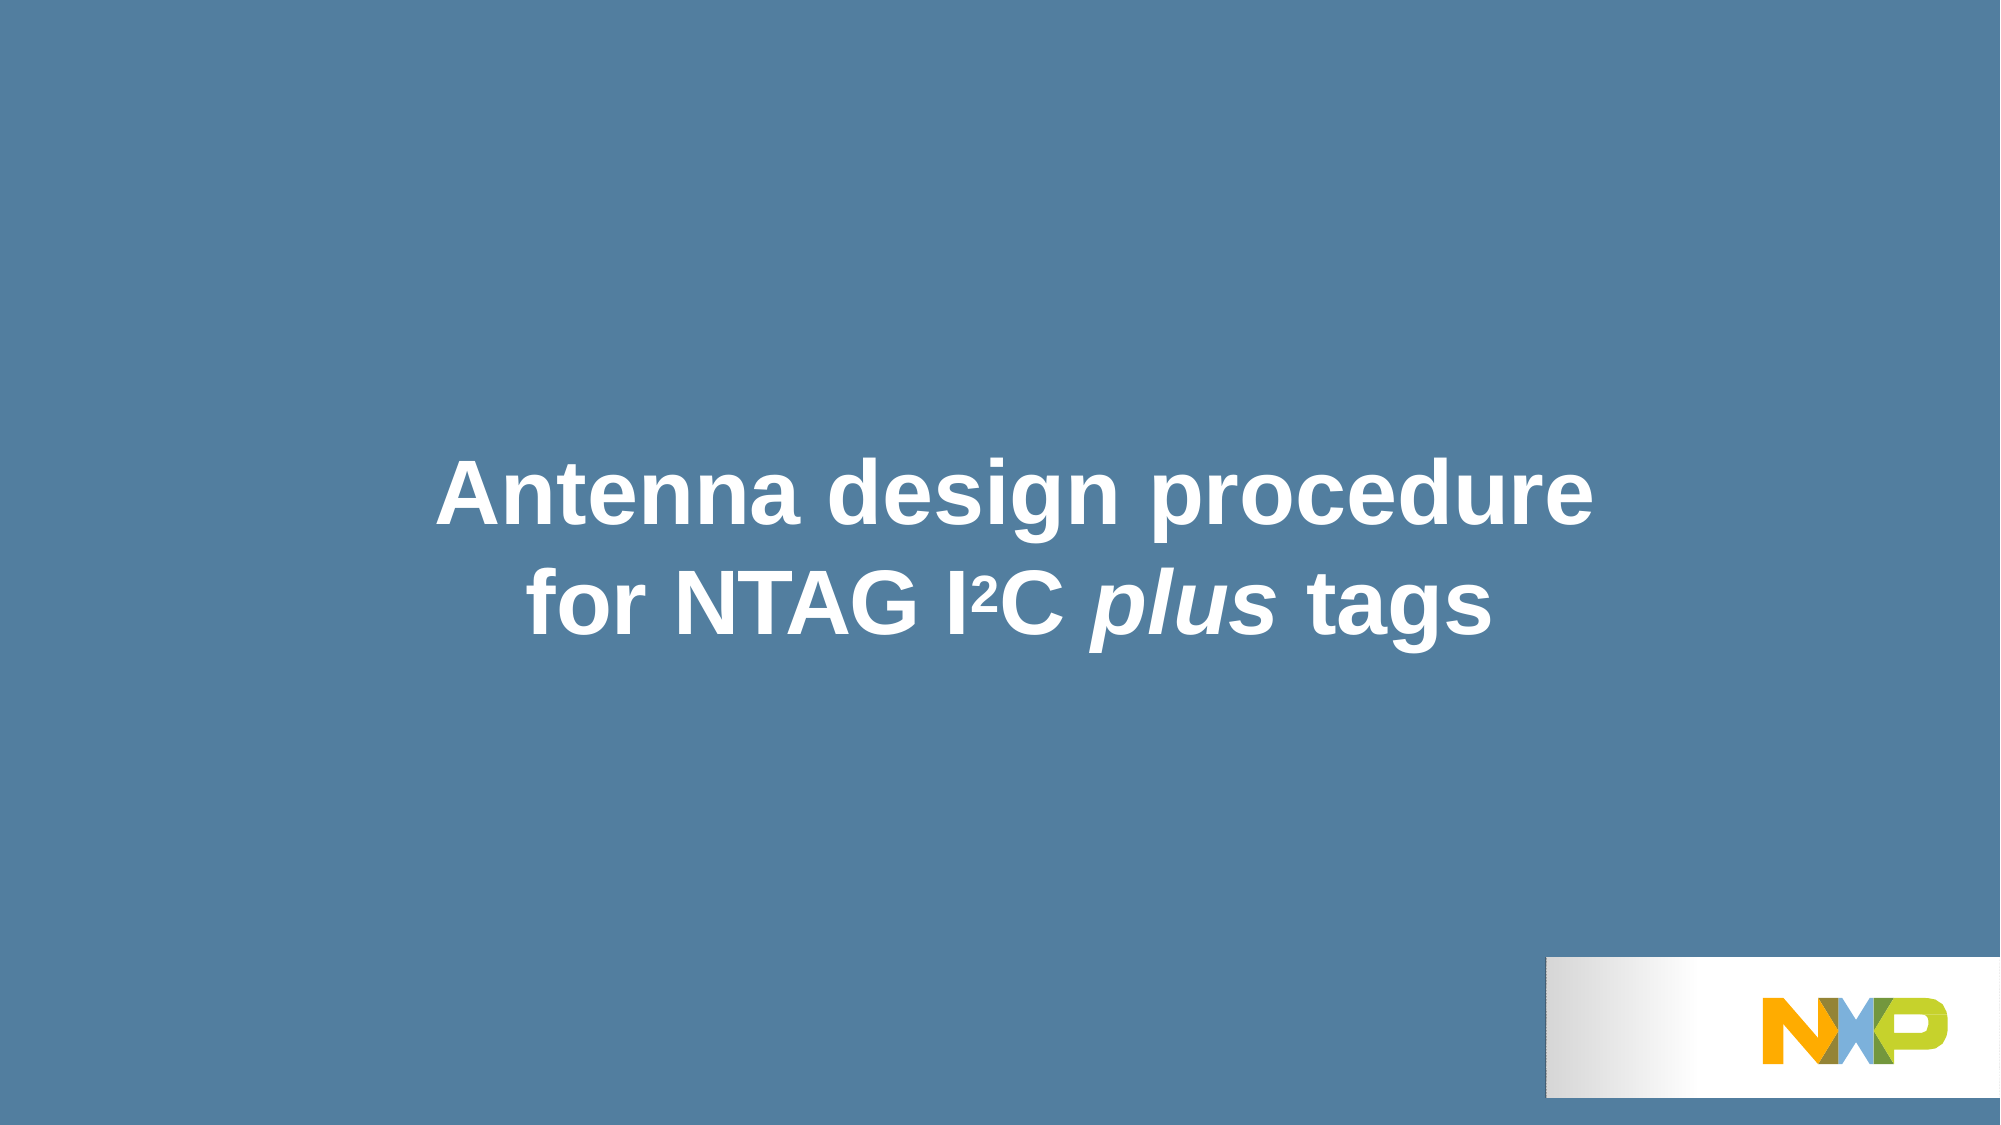

# Antenna design procedure  for NTAG I2C plus tags

11
26